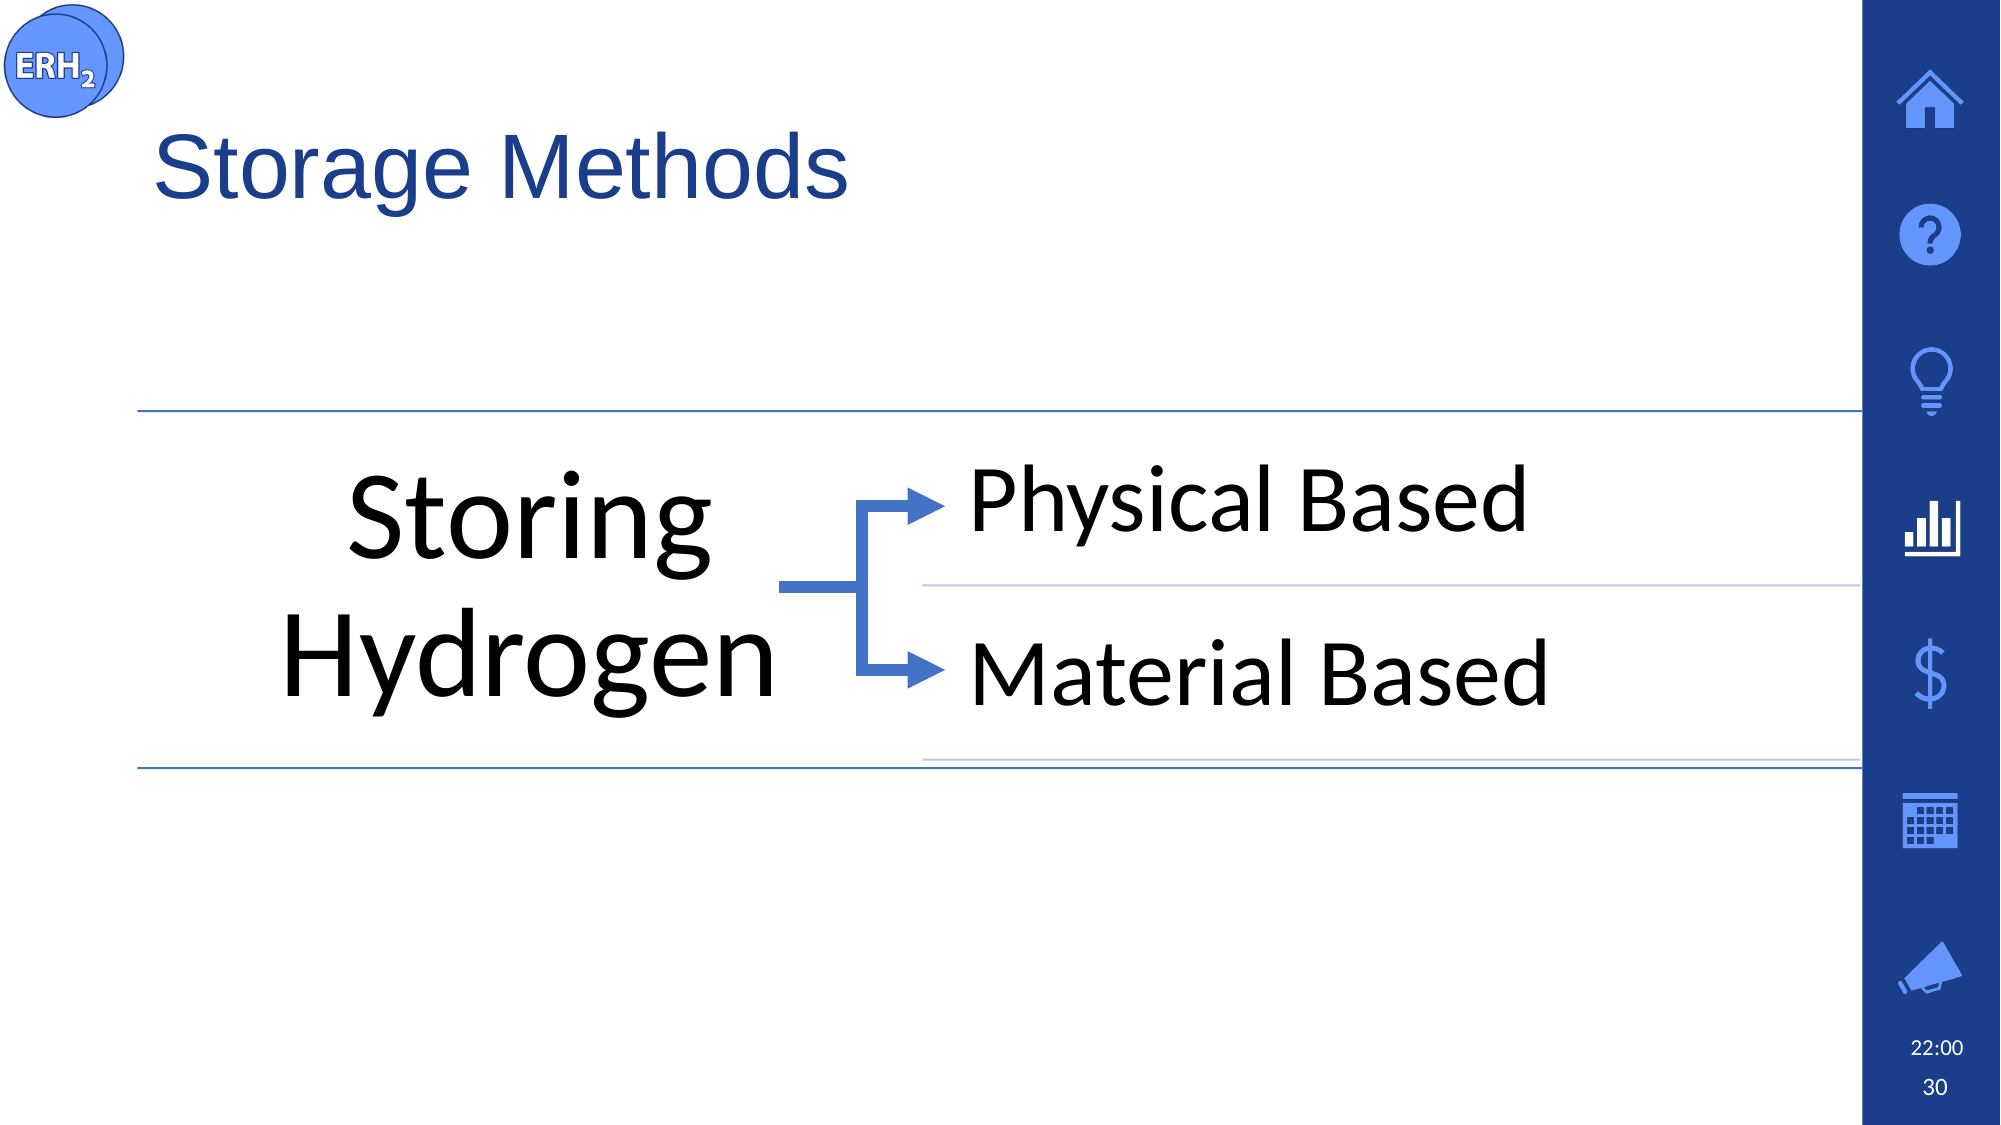

# Storage Methods
Storing Hydrogen
Physical Based
Material Based

22:00